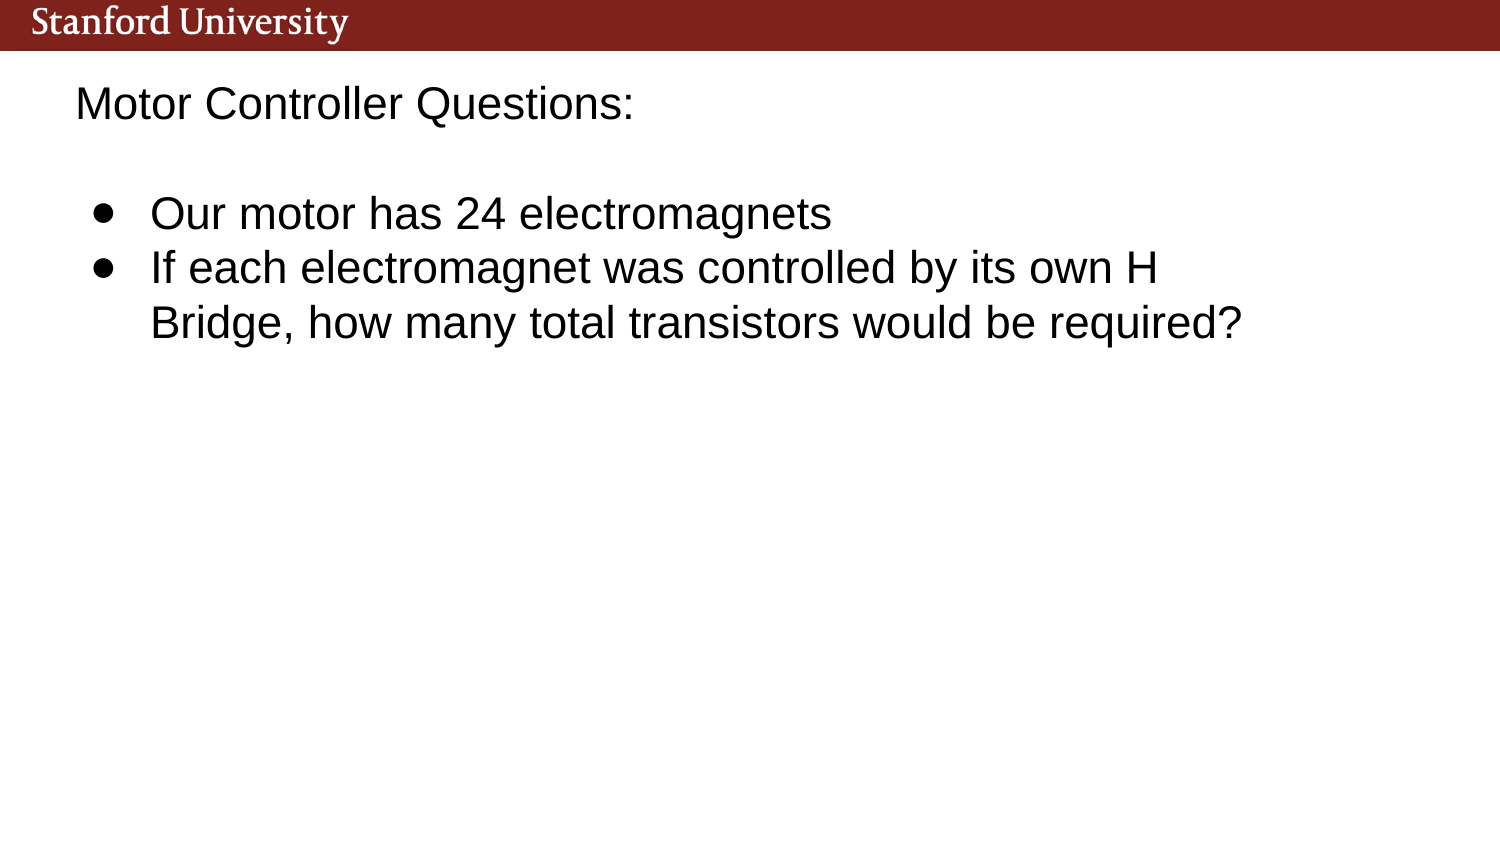

Motor Controller Questions:
Our motor has 24 electromagnets
If each electromagnet was controlled by its own H Bridge, how many total transistors would be required?